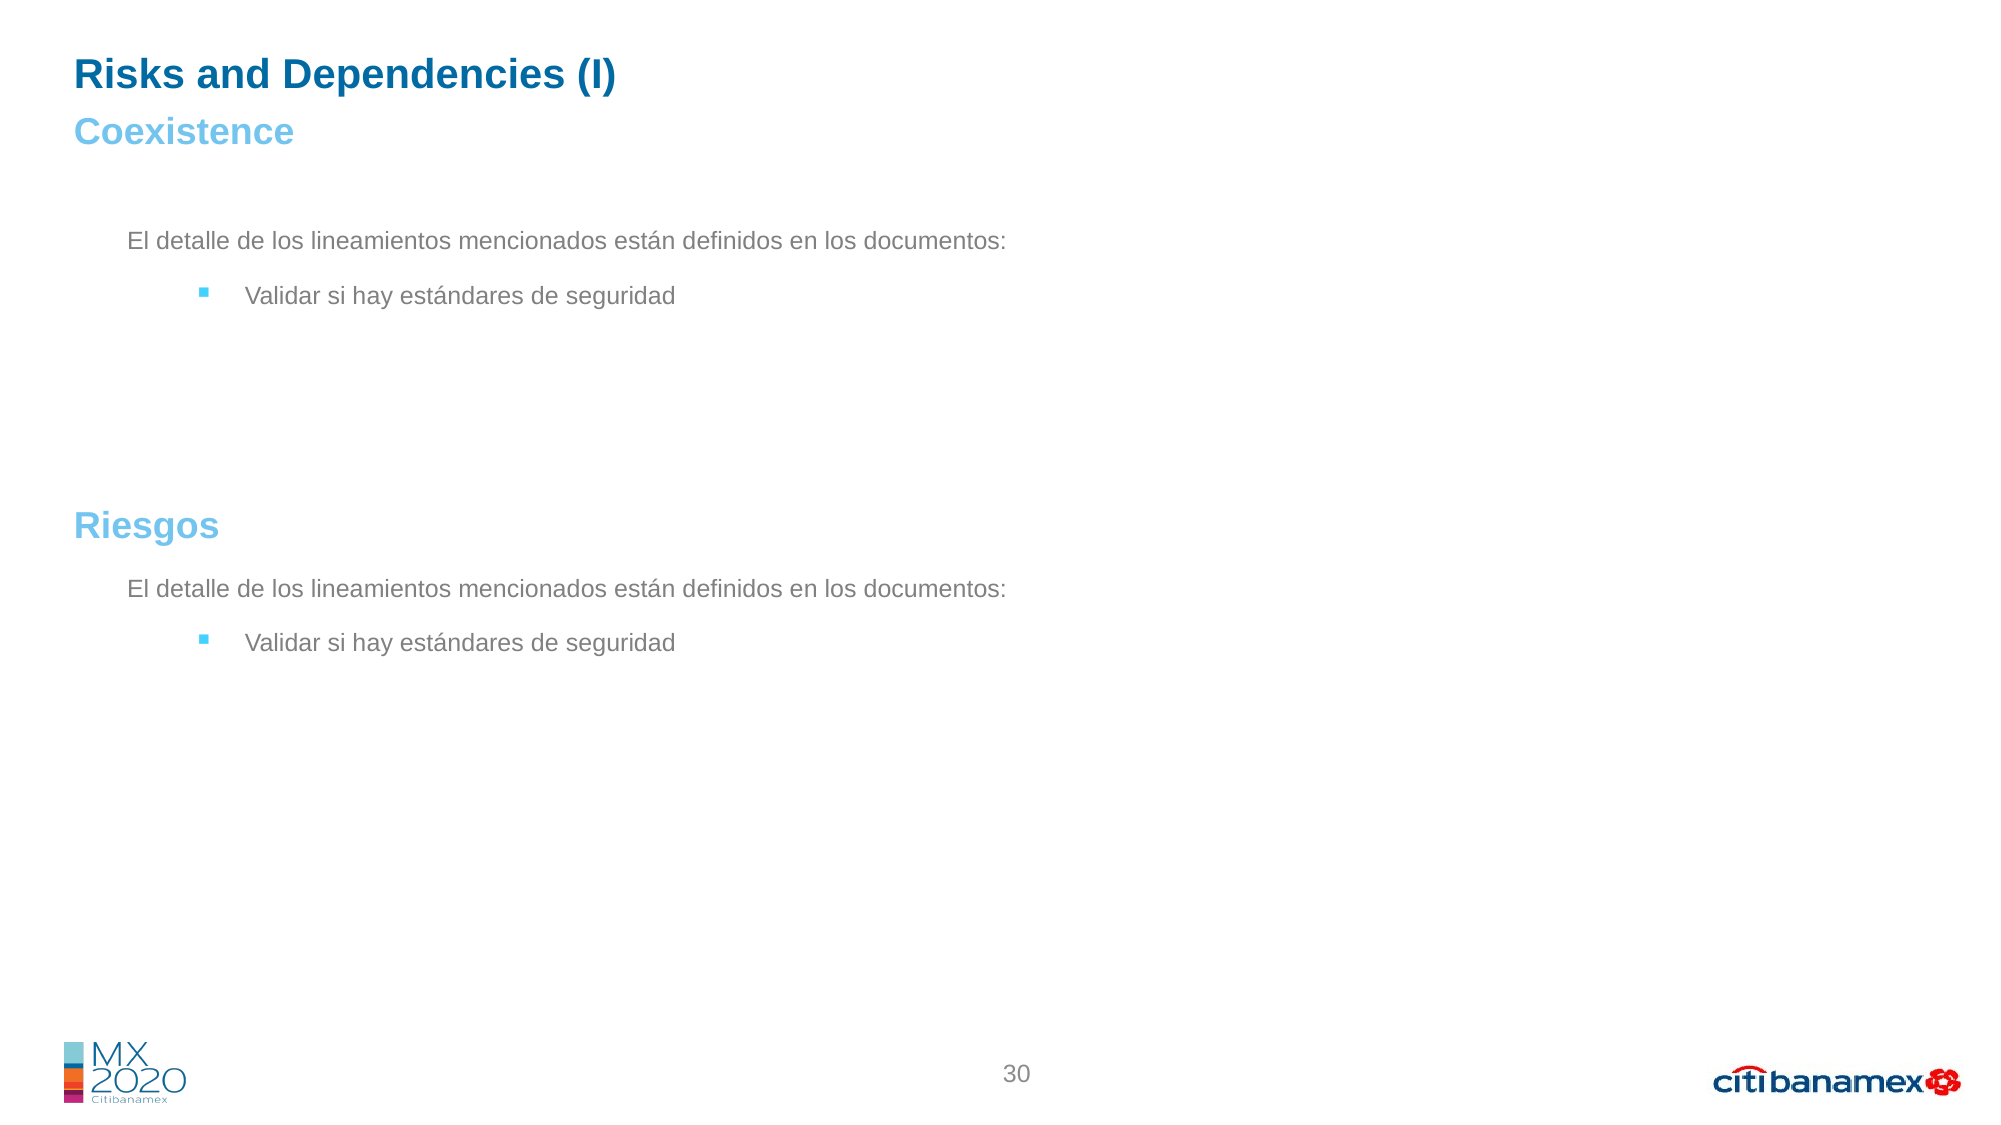

Risks and Dependencies (I)
Coexistence
El detalle de los lineamientos mencionados están definidos en los documentos:
Validar si hay estándares de seguridad
Riesgos
El detalle de los lineamientos mencionados están definidos en los documentos:
Validar si hay estándares de seguridad